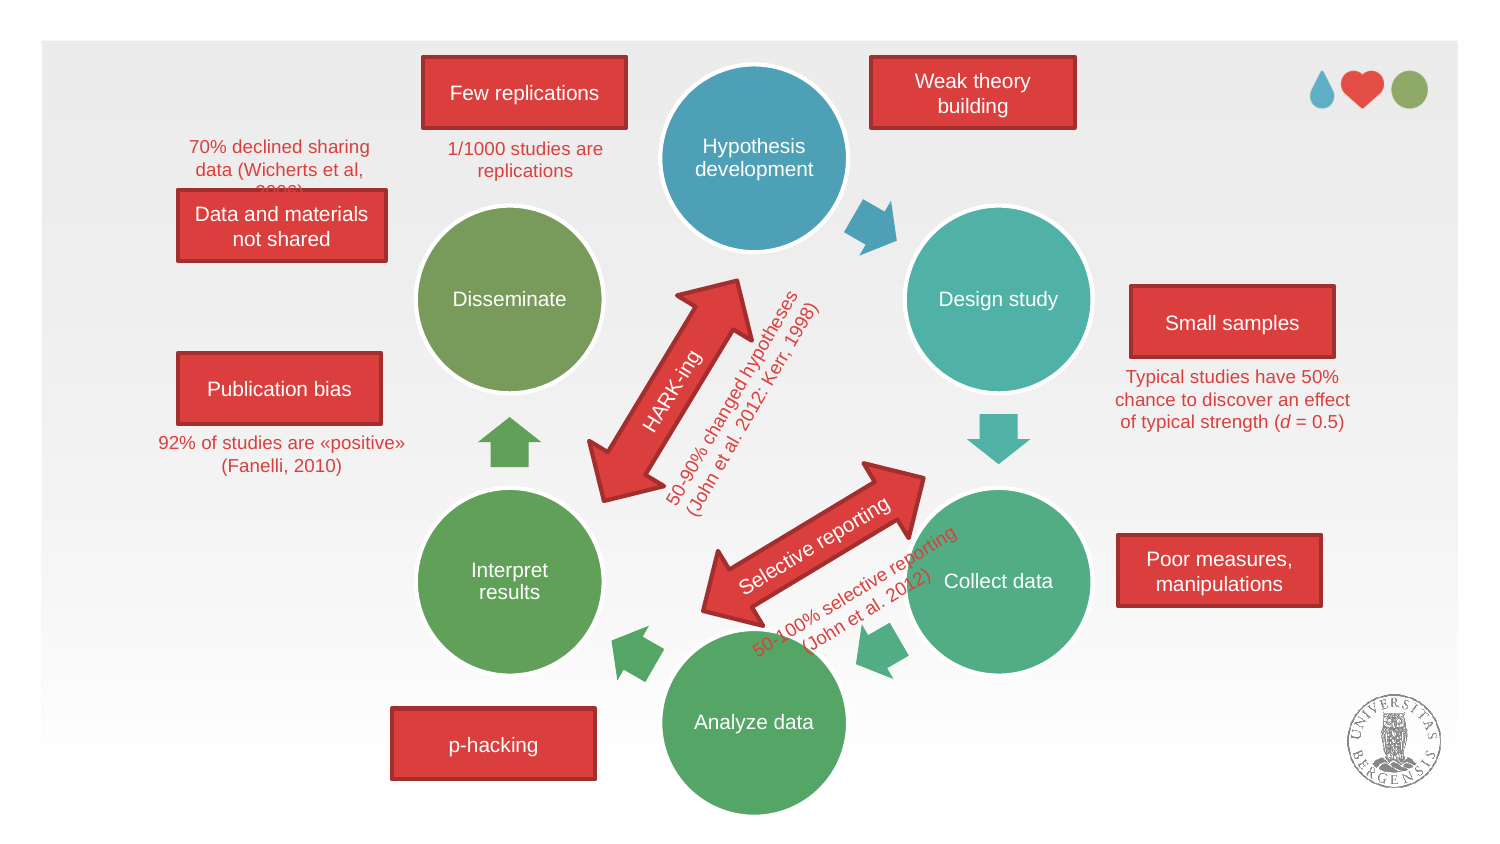

Few replications
1/1000 studies are replications
Weak theory building
Hypothesis development

Design study

Collect data

Analyze data

Interpret results

Disseminate

70% declined sharing data (Wicherts et al, 2006)
Data and materials not shared
HARK-ing
50-90% changed hypotheses (John et al. 2012: Kerr, 1998)
Small samples
Typical studies have 50% chance to discover an effect of typical strength (d = 0.5)
Publication bias
92% of studies are «positive» (Fanelli, 2010)
Selective reporting
50-100% selective reporting (John et al. 2012)
Poor measures, manipulations
p-hacking